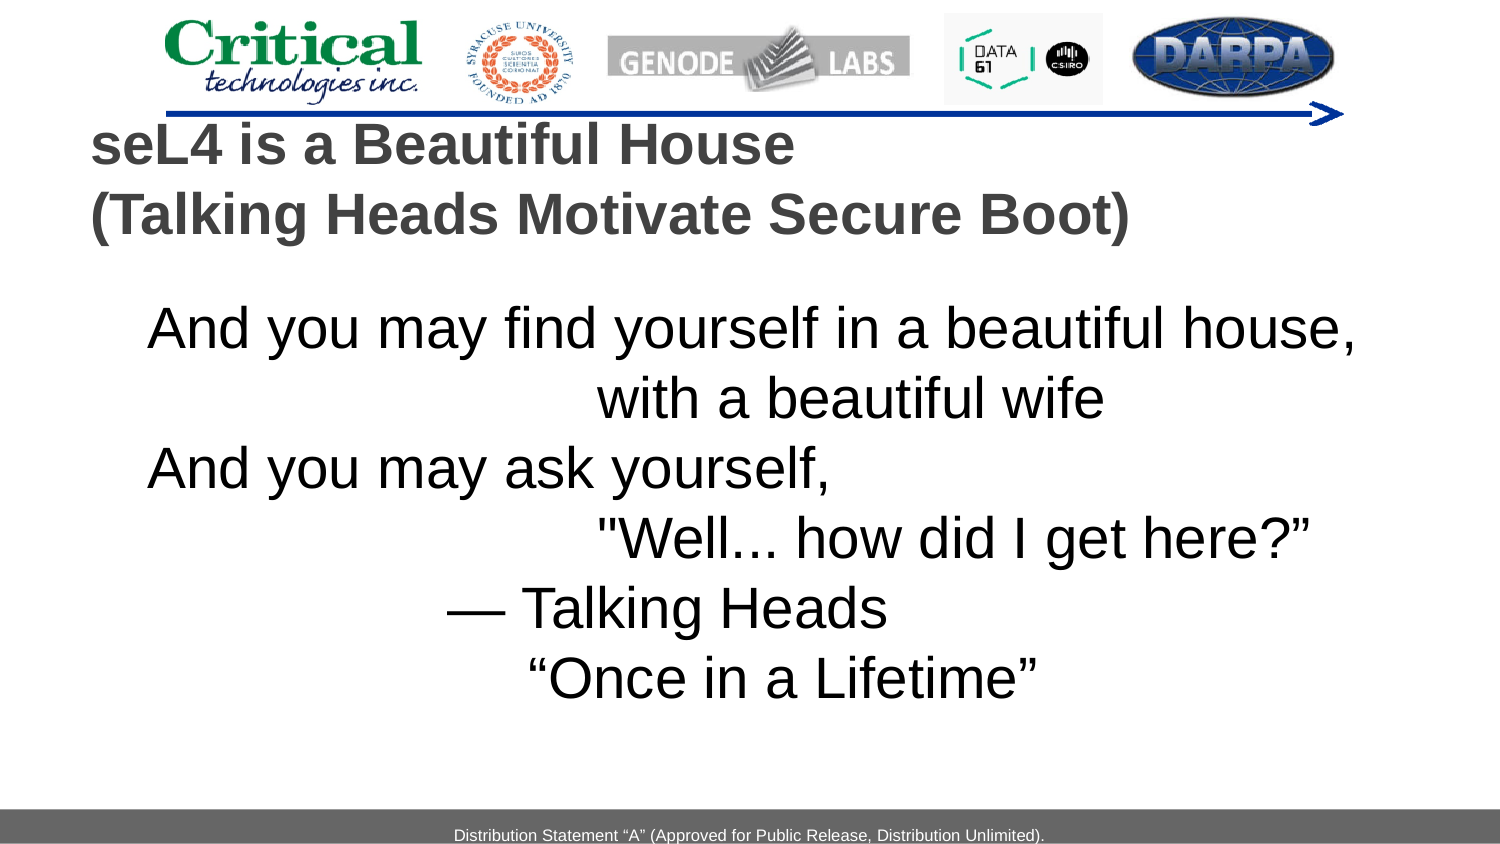

# seL4 is a Beautiful House (Talking Heads Motivate Secure Boot)
And you may find yourself in a beautiful house,
 			with a beautiful wife
And you may ask yourself,
			"Well... how did I get here?”
		— Talking Heads
		     “Once in a Lifetime”